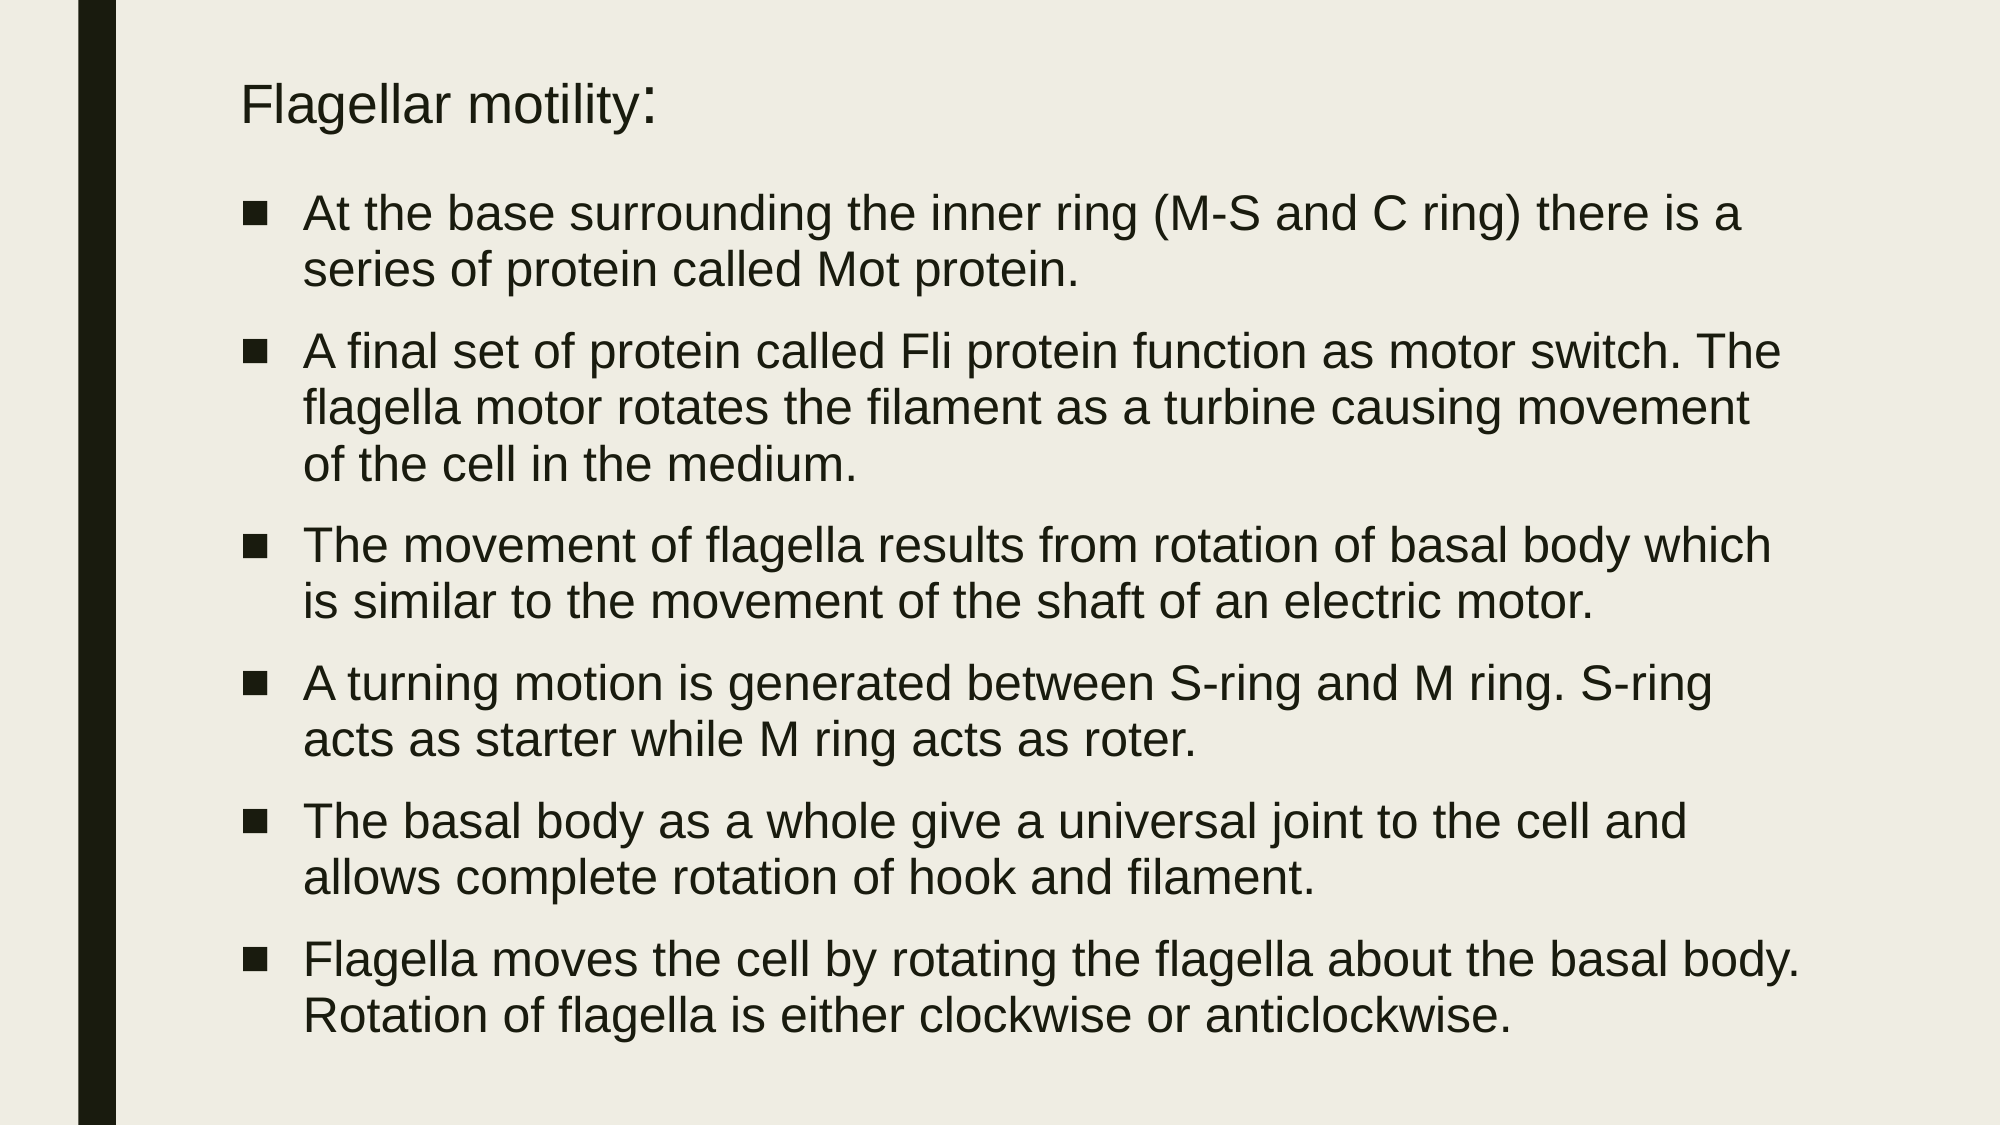

# Flagellar motility:
At the base surrounding the inner ring (M-S and C ring) there is a series of protein called Mot protein.
A final set of protein called Fli protein function as motor switch. The flagella motor rotates the filament as a turbine causing movement of the cell in the medium.
The movement of flagella results from rotation of basal body which is similar to the movement of the shaft of an electric motor.
A turning motion is generated between S-ring and M ring. S-ring acts as starter while M ring acts as roter.
The basal body as a whole give a universal joint to the cell and allows complete rotation of hook and filament.
Flagella moves the cell by rotating the flagella about the basal body. Rotation of flagella is either clockwise or anticlockwise.